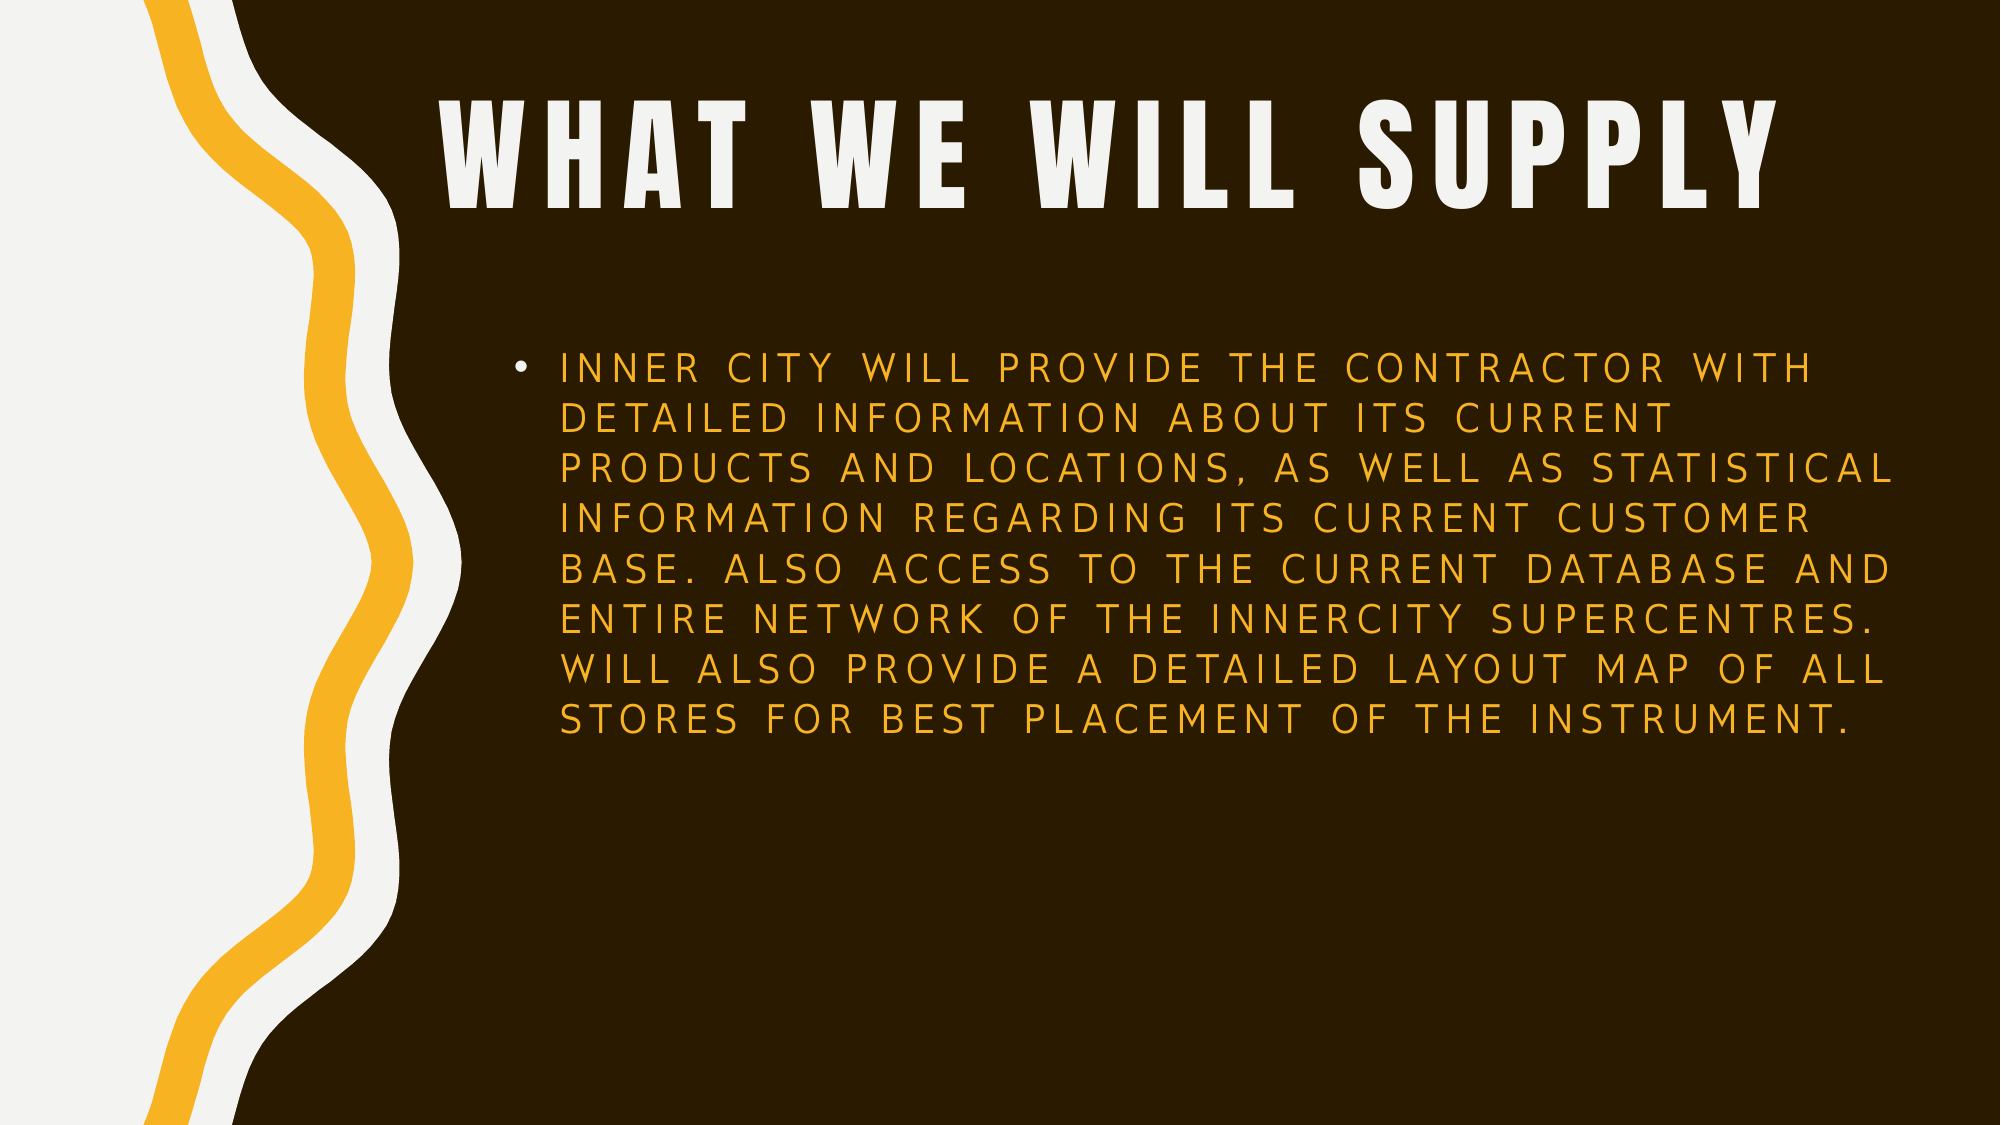

# What we will supply
Inner City will provide the contractor with detailed information about its current products and locations, as well as statistical information regarding its current customer base. Also access to the current database and entire network of the InnerCity Supercentres. Will also provide a detailed layout map of all stores for best placement of the instrument.